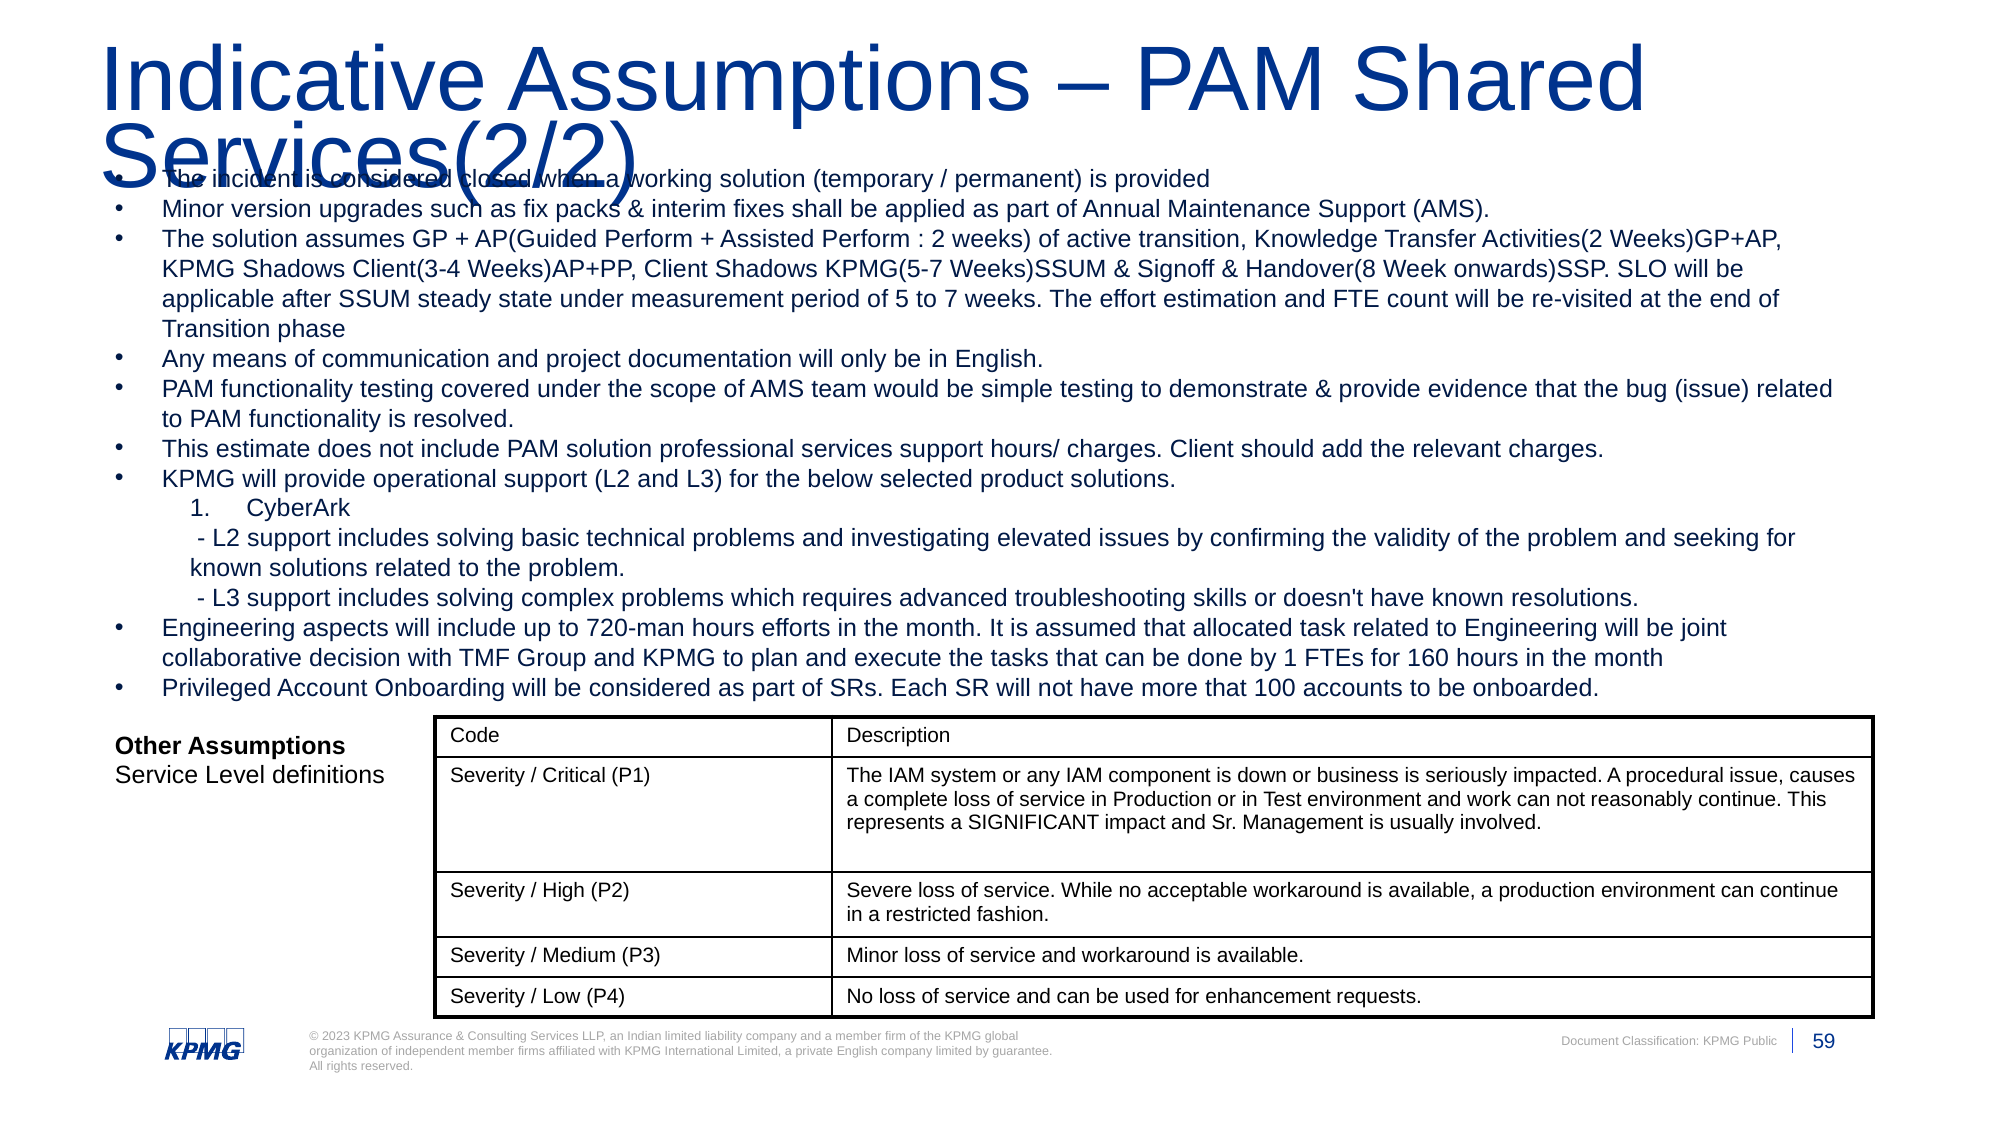

# Indicative Assumptions – PAM Shared Services(2/2)
The incident is considered closed when a working solution (temporary / permanent) is provided
Minor version upgrades such as fix packs & interim fixes shall be applied as part of Annual Maintenance Support (AMS).
The solution assumes GP + AP(Guided Perform + Assisted Perform : 2 weeks) of active transition, Knowledge Transfer Activities(2 Weeks)GP+AP, KPMG Shadows Client(3-4 Weeks)AP+PP, Client Shadows KPMG(5-7 Weeks)SSUM & Signoff & Handover(8 Week onwards)SSP. SLO will be applicable after SSUM steady state under measurement period of 5 to 7 weeks. The effort estimation and FTE count will be re-visited at the end of Transition phase
Any means of communication and project documentation will only be in English.
PAM functionality testing covered under the scope of AMS team would be simple testing to demonstrate & provide evidence that the bug (issue) related to PAM functionality is resolved.
This estimate does not include PAM solution professional services support hours/ charges. Client should add the relevant charges.
KPMG will provide operational support (L2 and L3) for the below selected product solutions.
CyberArk
 - L2 support includes solving basic technical problems and investigating elevated issues by confirming the validity of the problem and seeking for known solutions related to the problem.
 - L3 support includes solving complex problems which requires advanced troubleshooting skills or doesn't have known resolutions.
Engineering aspects will include up to 720-man hours efforts in the month. It is assumed that allocated task related to Engineering will be joint collaborative decision with TMF Group and KPMG to plan and execute the tasks that can be done by 1 FTEs for 160 hours in the month
Privileged Account Onboarding will be considered as part of SRs. Each SR will not have more that 100 accounts to be onboarded.

Other Assumptions
Service Level definitions
| Code | Description |
| --- | --- |
| Severity / Critical (P1) | The IAM system or any IAM component is down or business is seriously impacted. A procedural issue, causes a complete loss of service in Production or in Test environment and work can not reasonably continue. This represents a SIGNIFICANT impact and Sr. Management is usually involved. |
| Severity / High (P2) | Severe loss of service. While no acceptable workaround is available, a production environment can continue in a restricted fashion. |
| Severity / Medium (P3) | Minor loss of service and workaround is available. |
| Severity / Low (P4) | No loss of service and can be used for enhancement requests. |